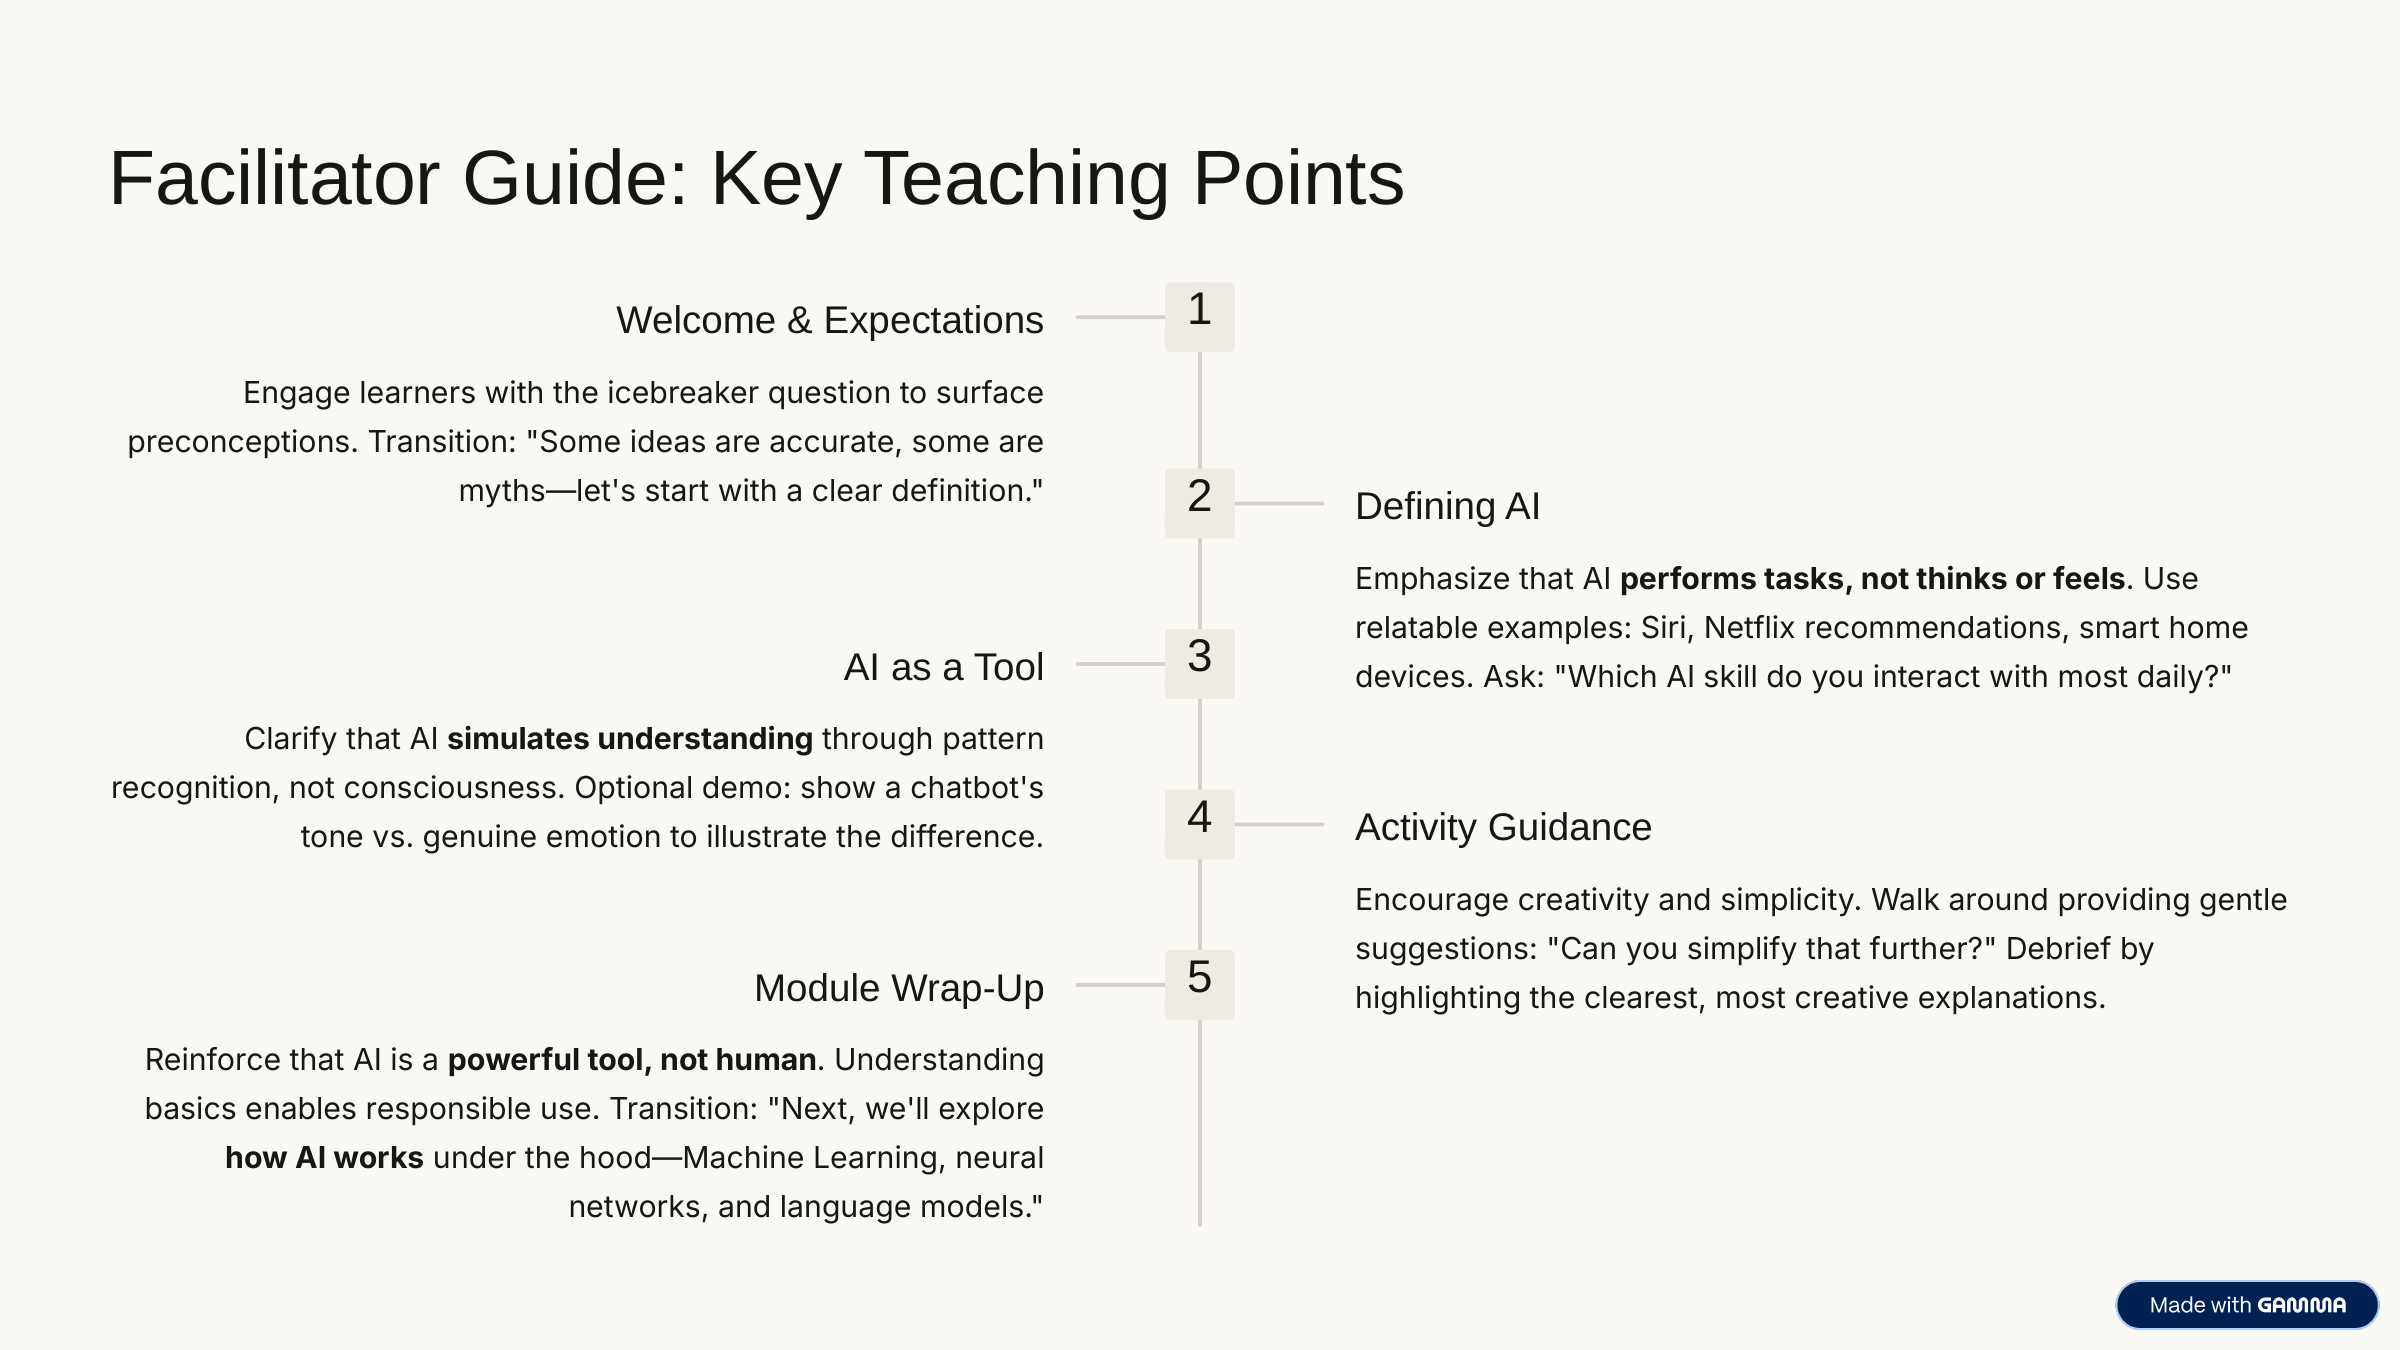

Facilitator Guide: Key Teaching Points

1
Welcome & Expectations

Engage learners with the icebreaker question to surface preconceptions. Transition: "Some ideas are accurate, some are myths—let's start with a clear definition."

2
Defining AI

Emphasize that AI performs tasks, not thinks or feels. Use relatable examples: Siri, Netflix recommendations, smart home devices. Ask: "Which AI skill do you interact with most daily?"

3
AI as a Tool

Clarify that AI simulates understanding through pattern recognition, not consciousness. Optional demo: show a chatbot's tone vs. genuine emotion to illustrate the difference.

4
Activity Guidance

Encourage creativity and simplicity. Walk around providing gentle suggestions: "Can you simplify that further?" Debrief by highlighting the clearest, most creative explanations.

5
Module Wrap-Up

Reinforce that AI is a powerful tool, not human. Understanding basics enables responsible use. Transition: "Next, we'll explore how AI works under the hood—Machine Learning, neural networks, and language models."